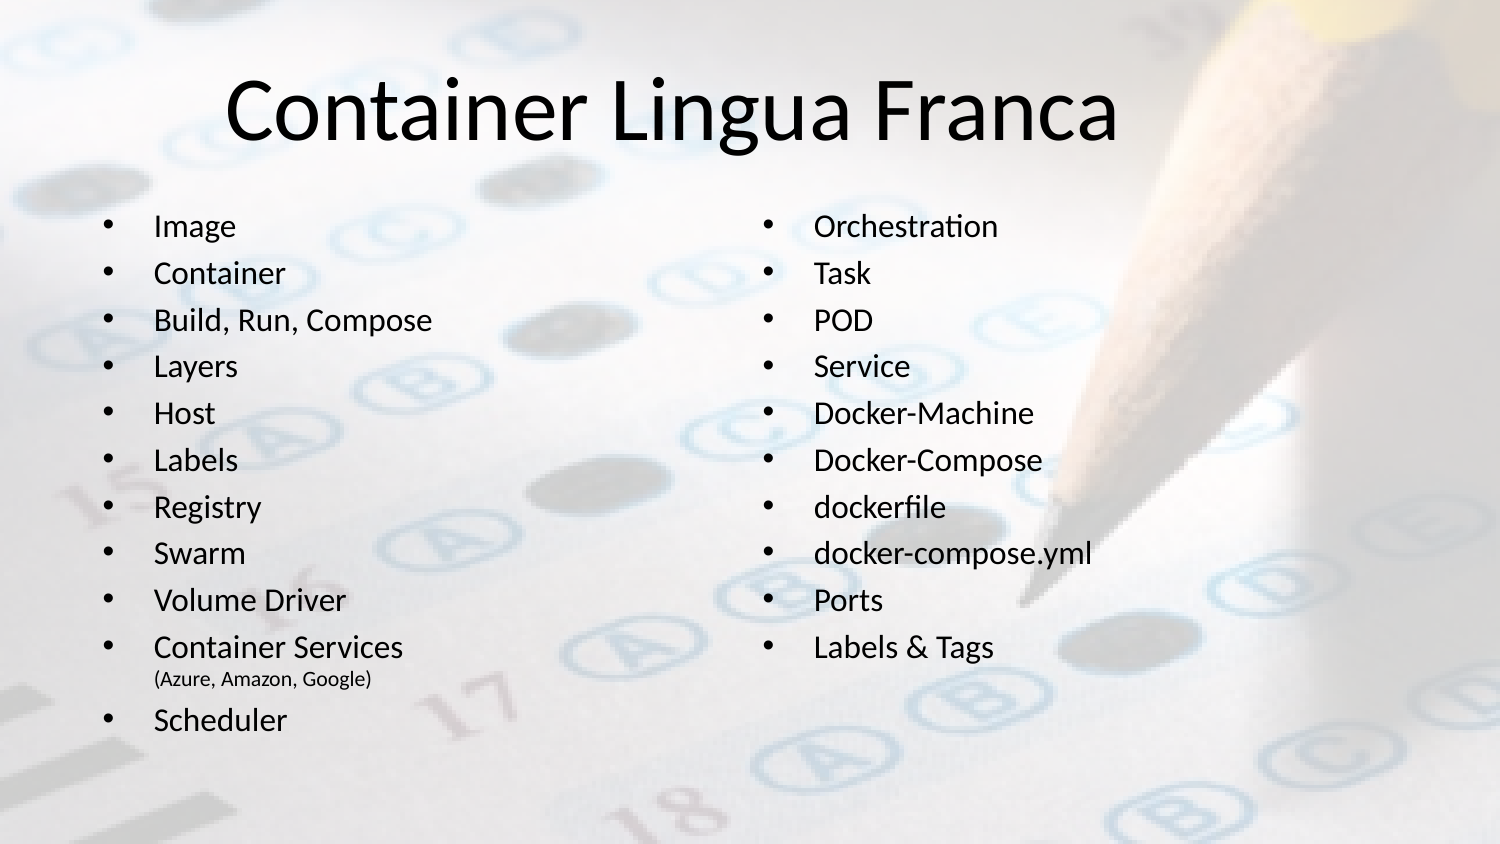

Container Lingua Franca
Image
Container
Build, Run, Compose
Layers
Host
Labels
Registry
Swarm
Volume Driver
Container Services
(Azure, Amazon, Google)
Scheduler
Orchestration
Task
POD
Service
Docker-Machine
Docker-Compose
dockerfile
docker-compose.yml
Ports
Labels & Tags